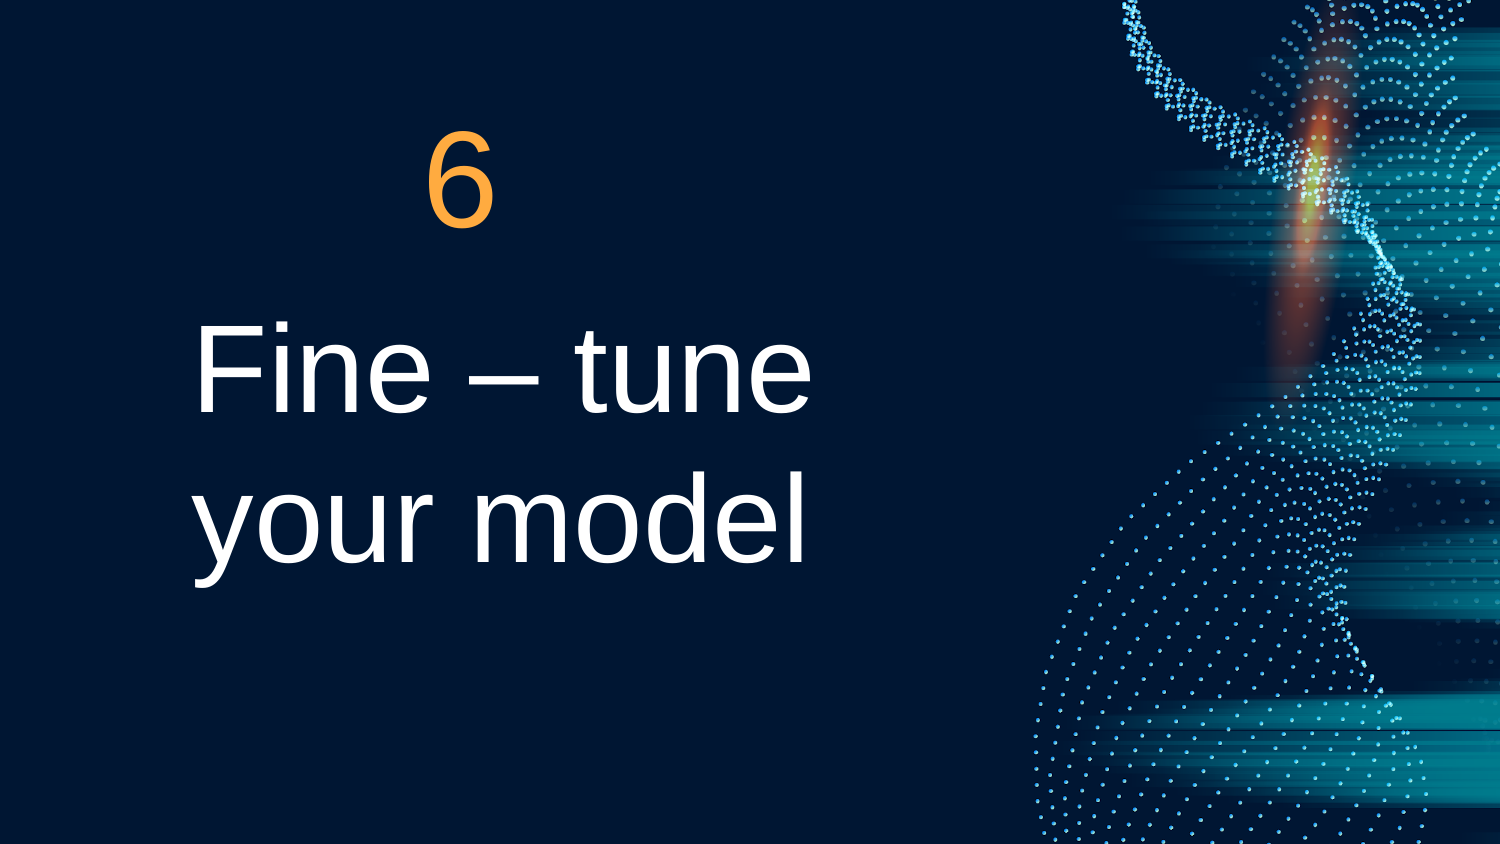

# 6
Fine – tune your model